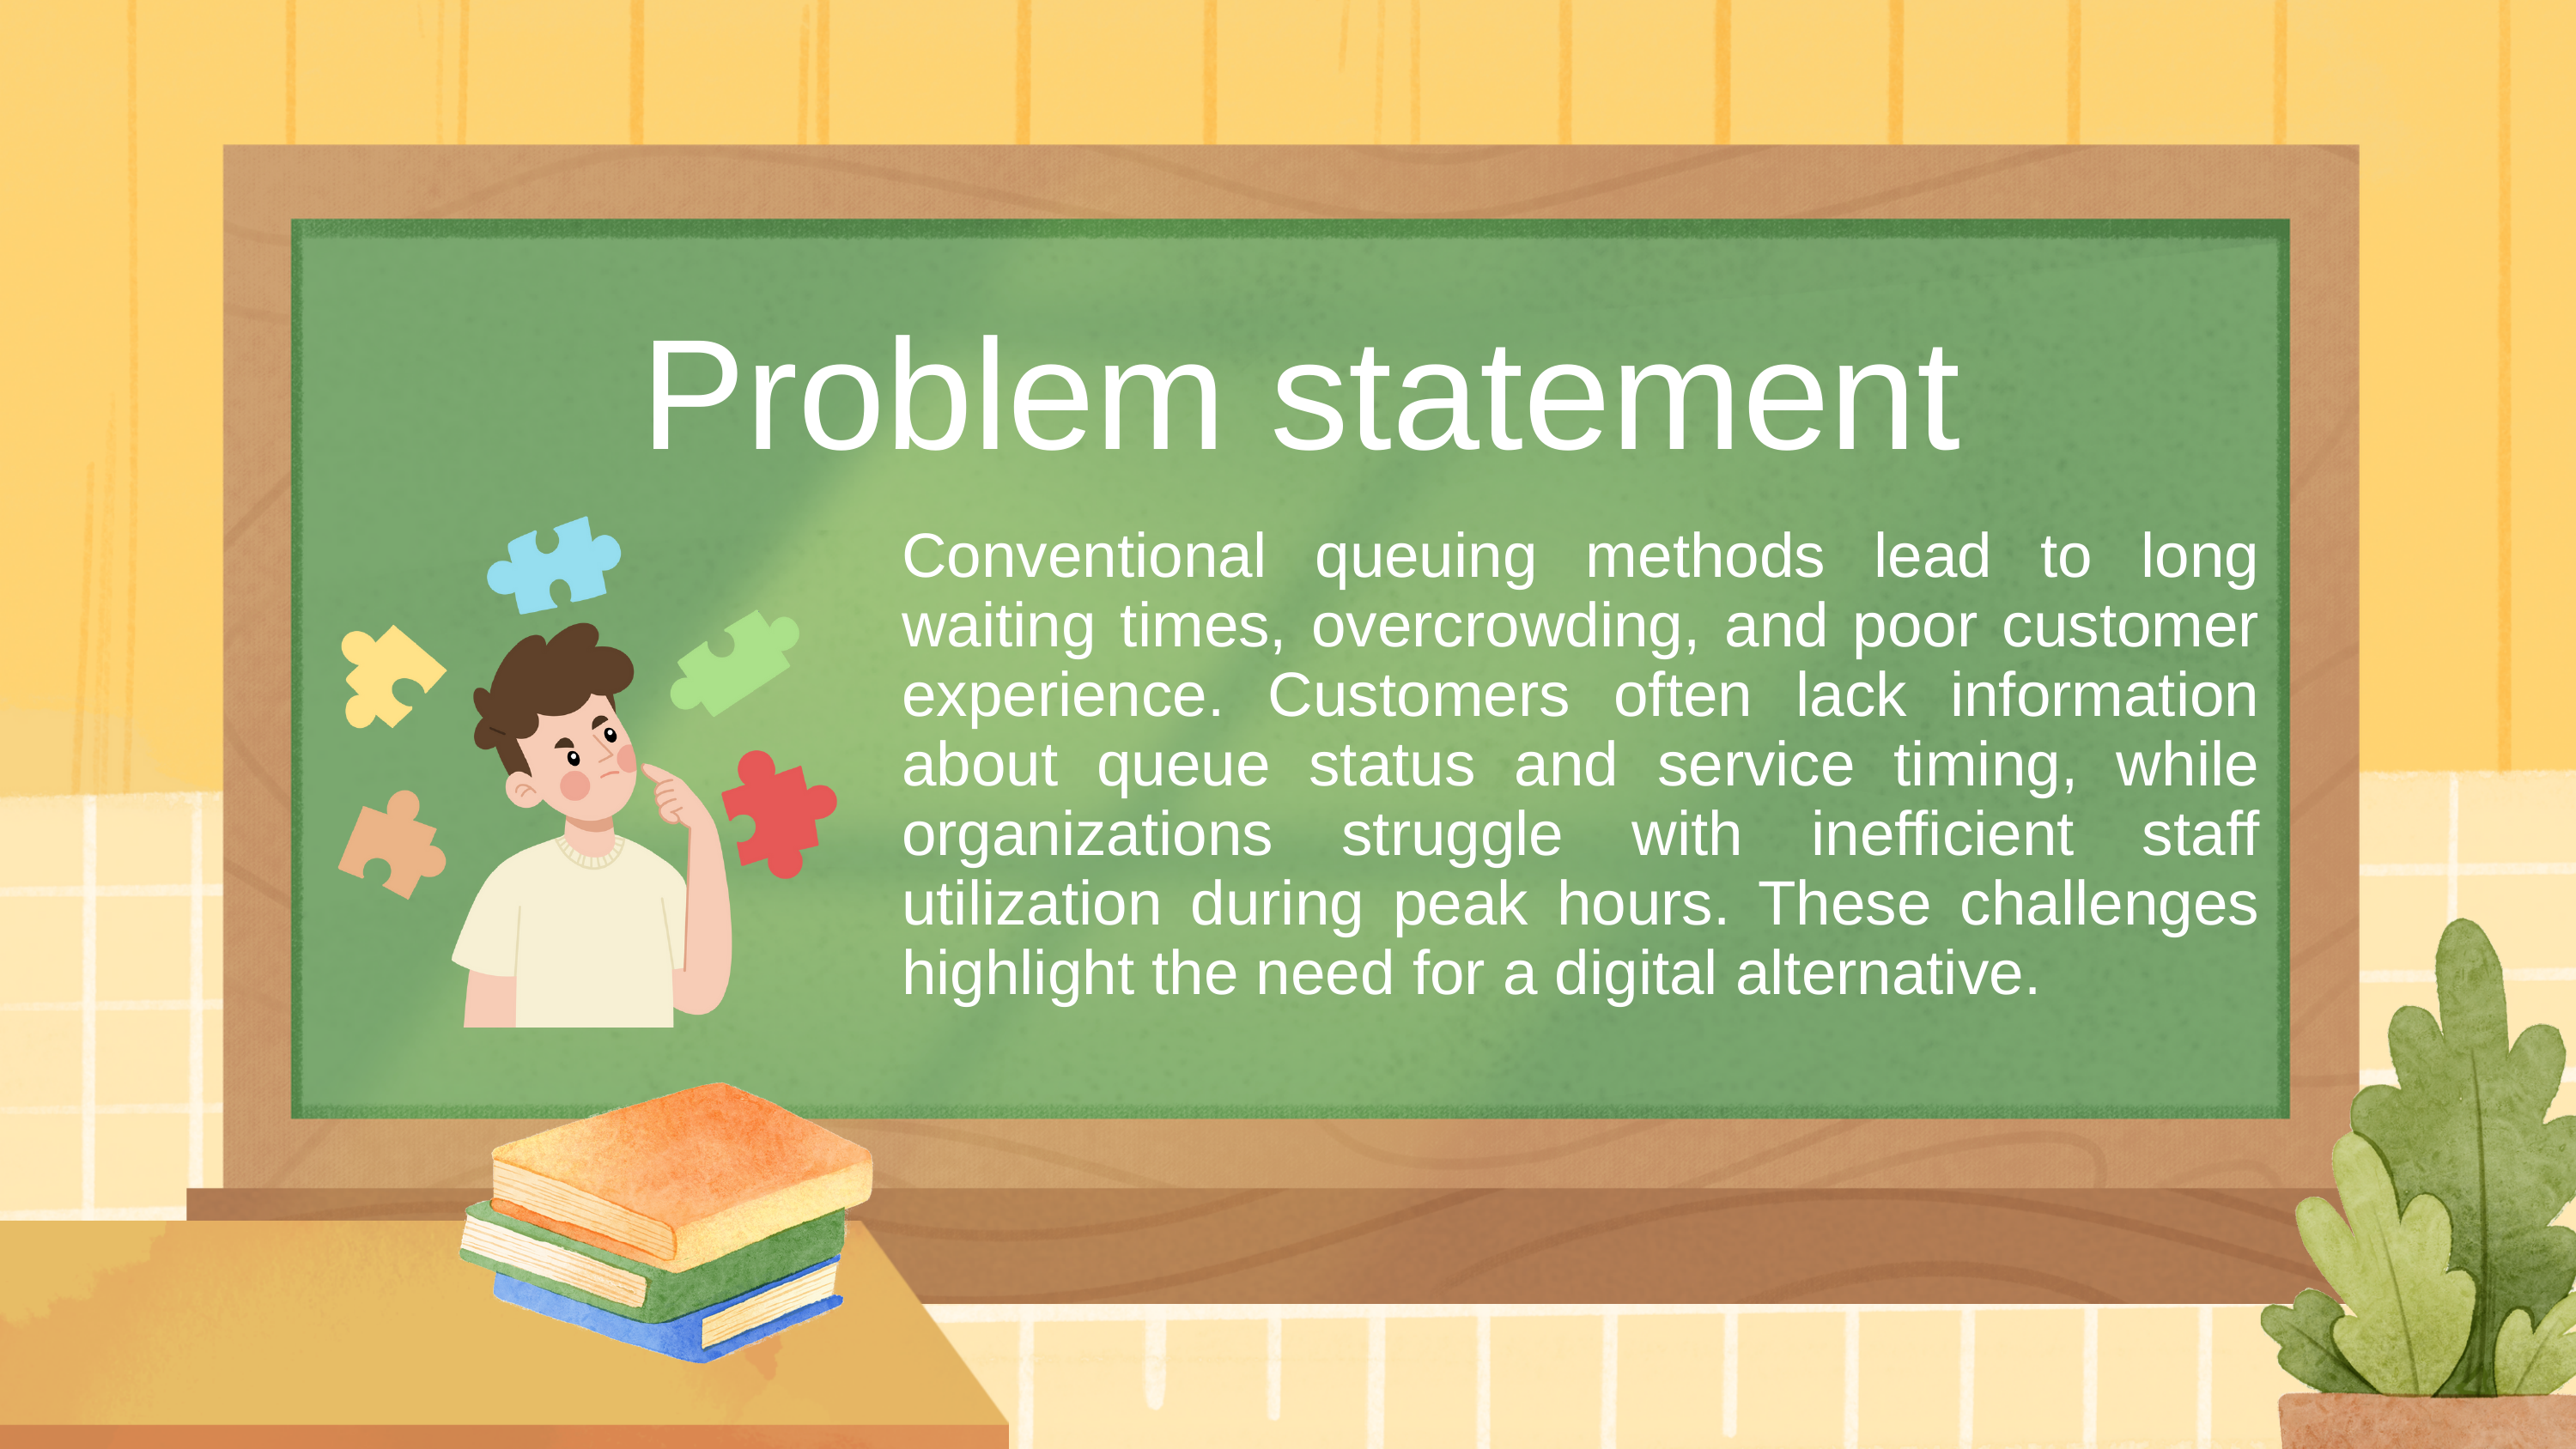

Problem statement

Conventional queuing methods lead to long waiting times, overcrowding, and poor customer experience. Customers often lack information about queue status and service timing, while organizations struggle with inefficient staff utilization during peak hours. These challenges highlight the need for a digital alternative.